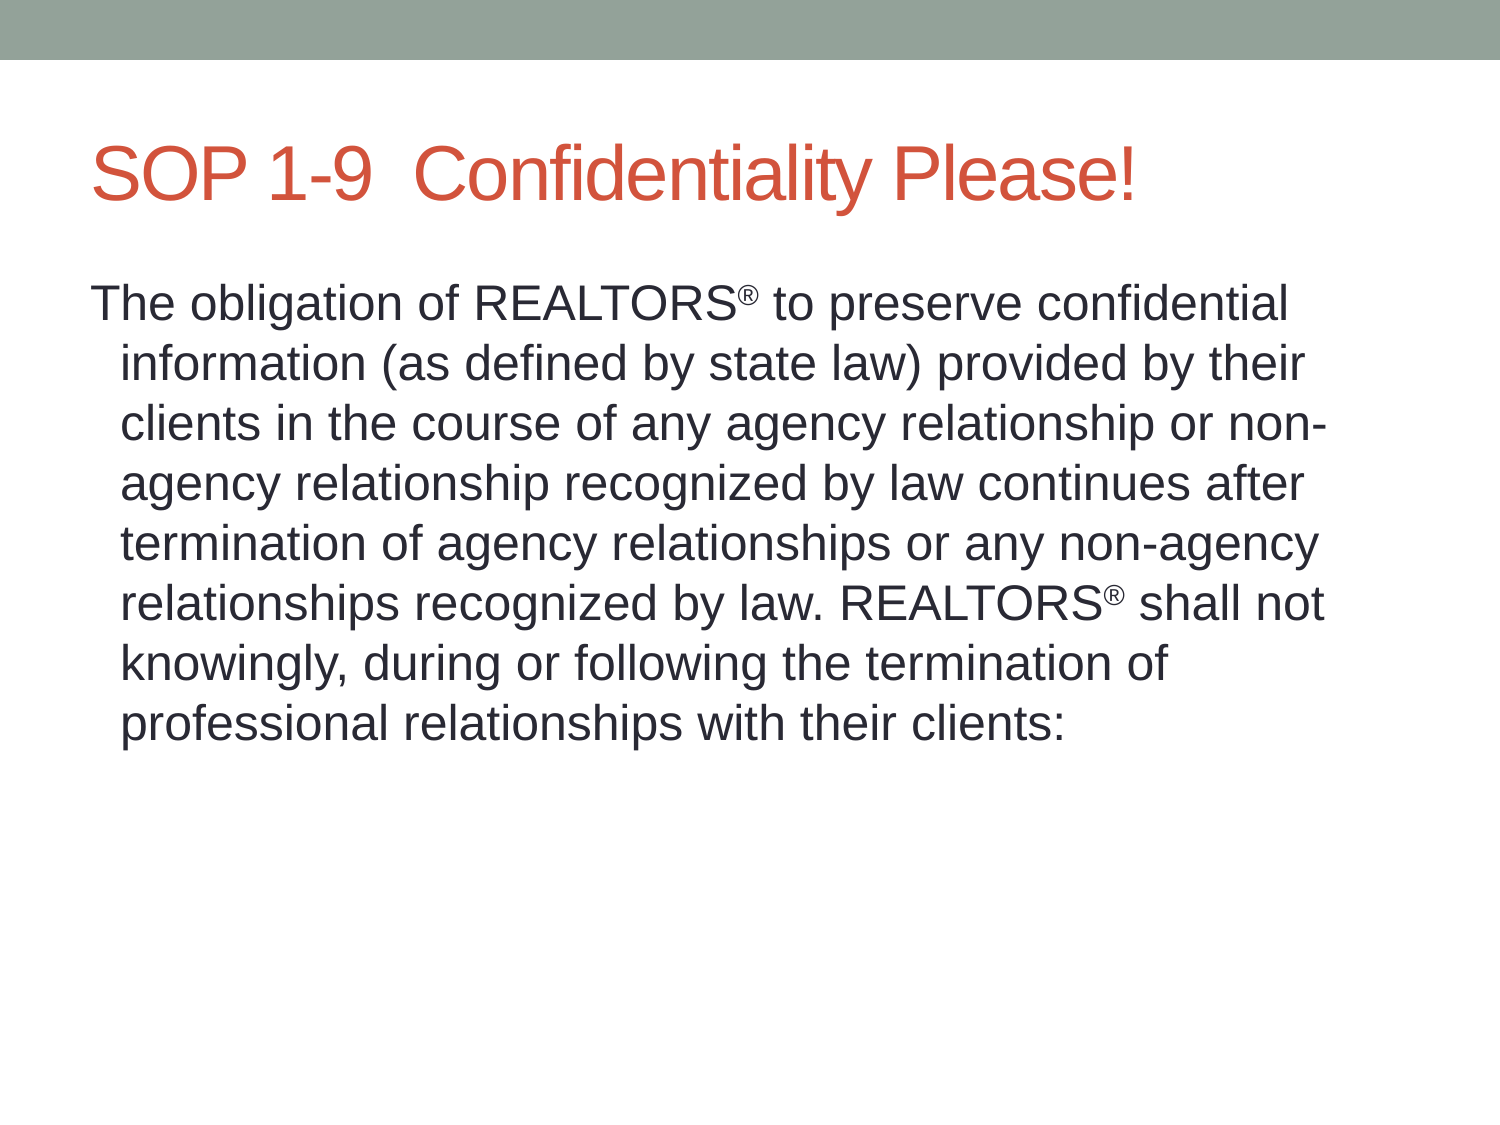

# SOP 1-9  Confidentiality Please!
The obligation of Realtors® to preserve confidential information (as defined by state law) provided by their clients in the course of any agency relationship or non-agency relationship recognized by law continues after termination of agency relationships or any non-agency relationships recognized by law. Realtors® shall not knowingly, during or following the termination of professional relationships with their clients: